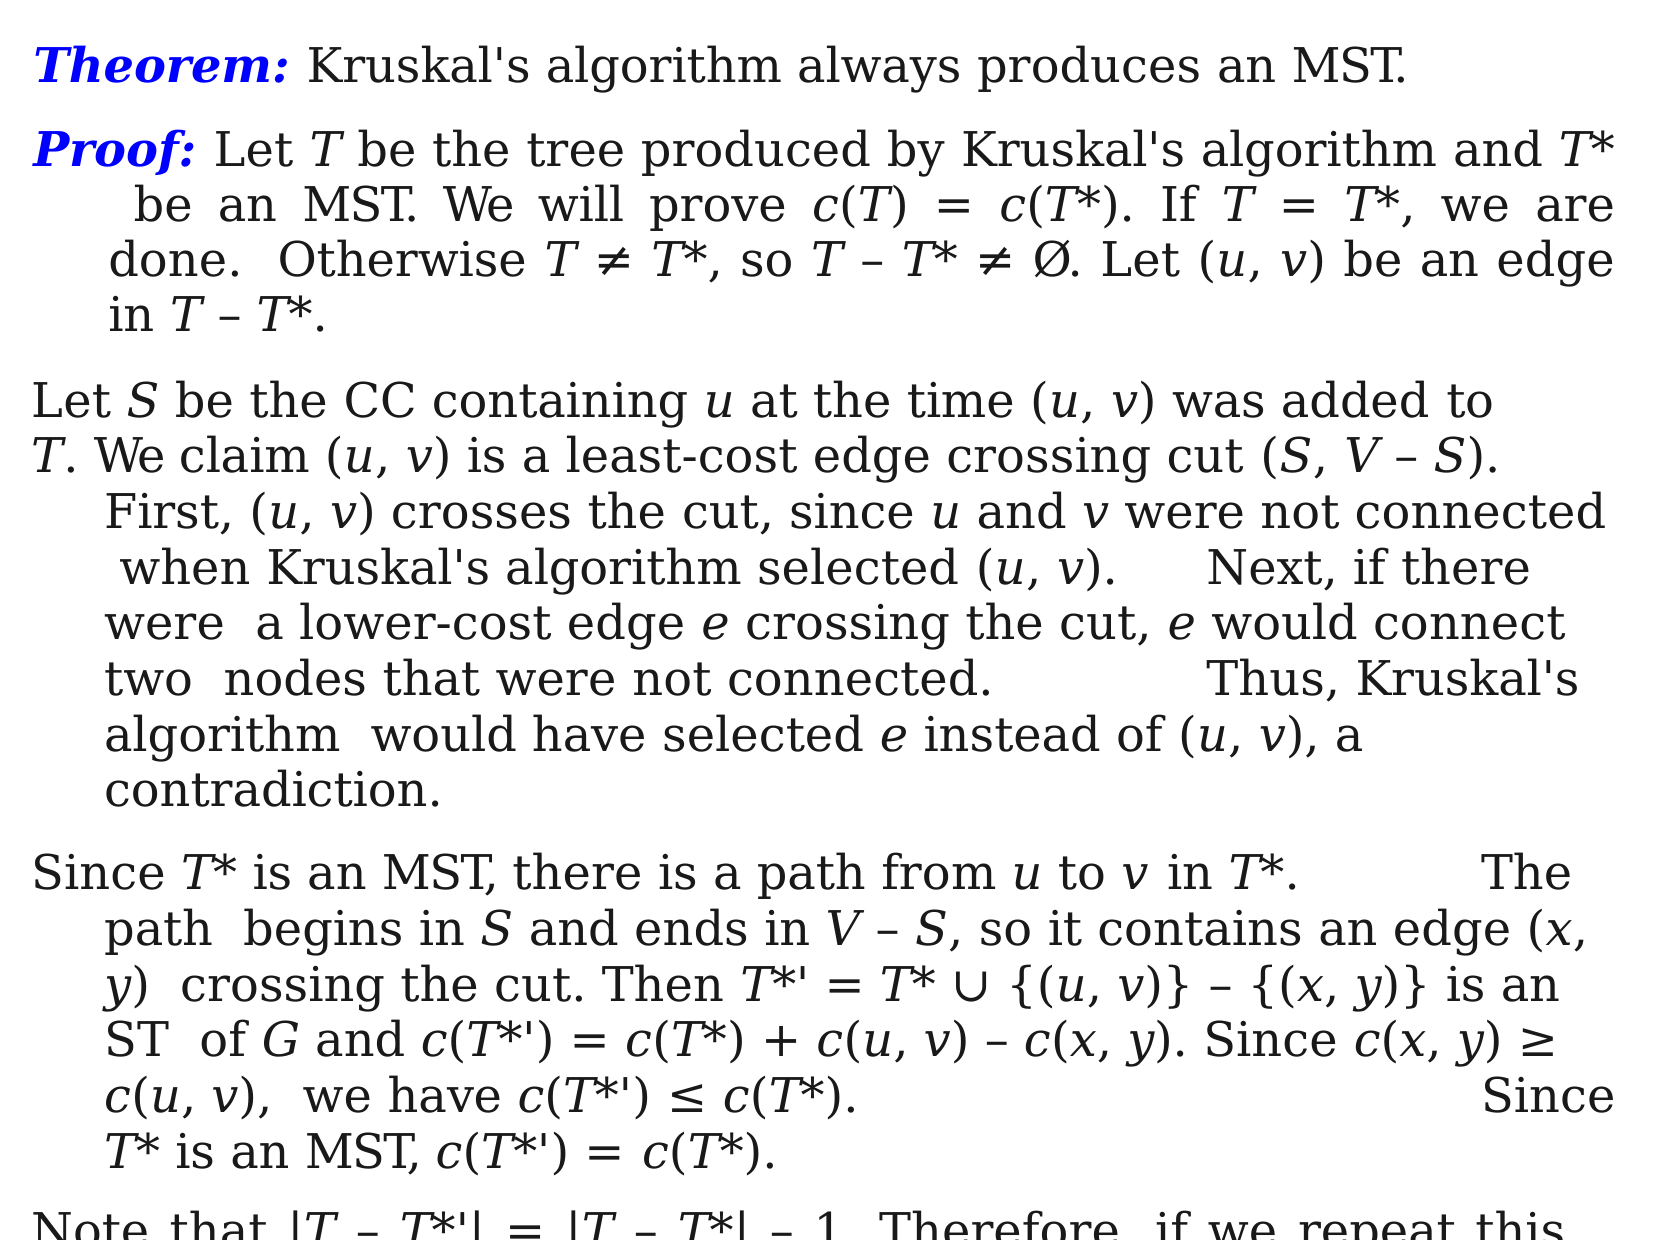

Theorem: Kruskal's algorithm always produces an MST.
Proof: Let T be the tree produced by Kruskal's algorithm and T*  be an MST. We will prove c(T) = c(T*). If T = T*, we are done.  Otherwise T ≠ T*, so T – T* ≠ Ø. Let (u, v) be an edge in T – T*.
Let S be the CC containing u at the time (u, v) was added to
T. We claim (u, v) is a least-cost edge crossing cut (S, V – S).  First, (u, v) crosses the cut, since u and v were not connected  when Kruskal's algorithm selected (u, v).	Next, if there were  a lower-cost edge e crossing the cut, e would connect two  nodes that were not connected.	Thus, Kruskal's algorithm  would have selected e instead of (u, v), a contradiction.
Since T* is an MST, there is a path from u to v in T*.	The path  begins in S and ends in V – S, so it contains an edge (x, y)  crossing the cut. Then T*' = T* ∪ {(u, v)} – {(x, y)} is an ST  of G and c(T*') = c(T*) + c(u, v) – c(x, y). Since c(x, y) ≥ c(u, v),  we have c(T*') ≤ c(T*).	Since T* is an MST, c(T*') = c(T*).
Note that |T – T*'| = |T – T*| – 1. Therefore, if we repeat this  process once for each edge in T – T*, we will have converted  T* into T while preserving c(T*). Thus c(T) = c(T*). ■